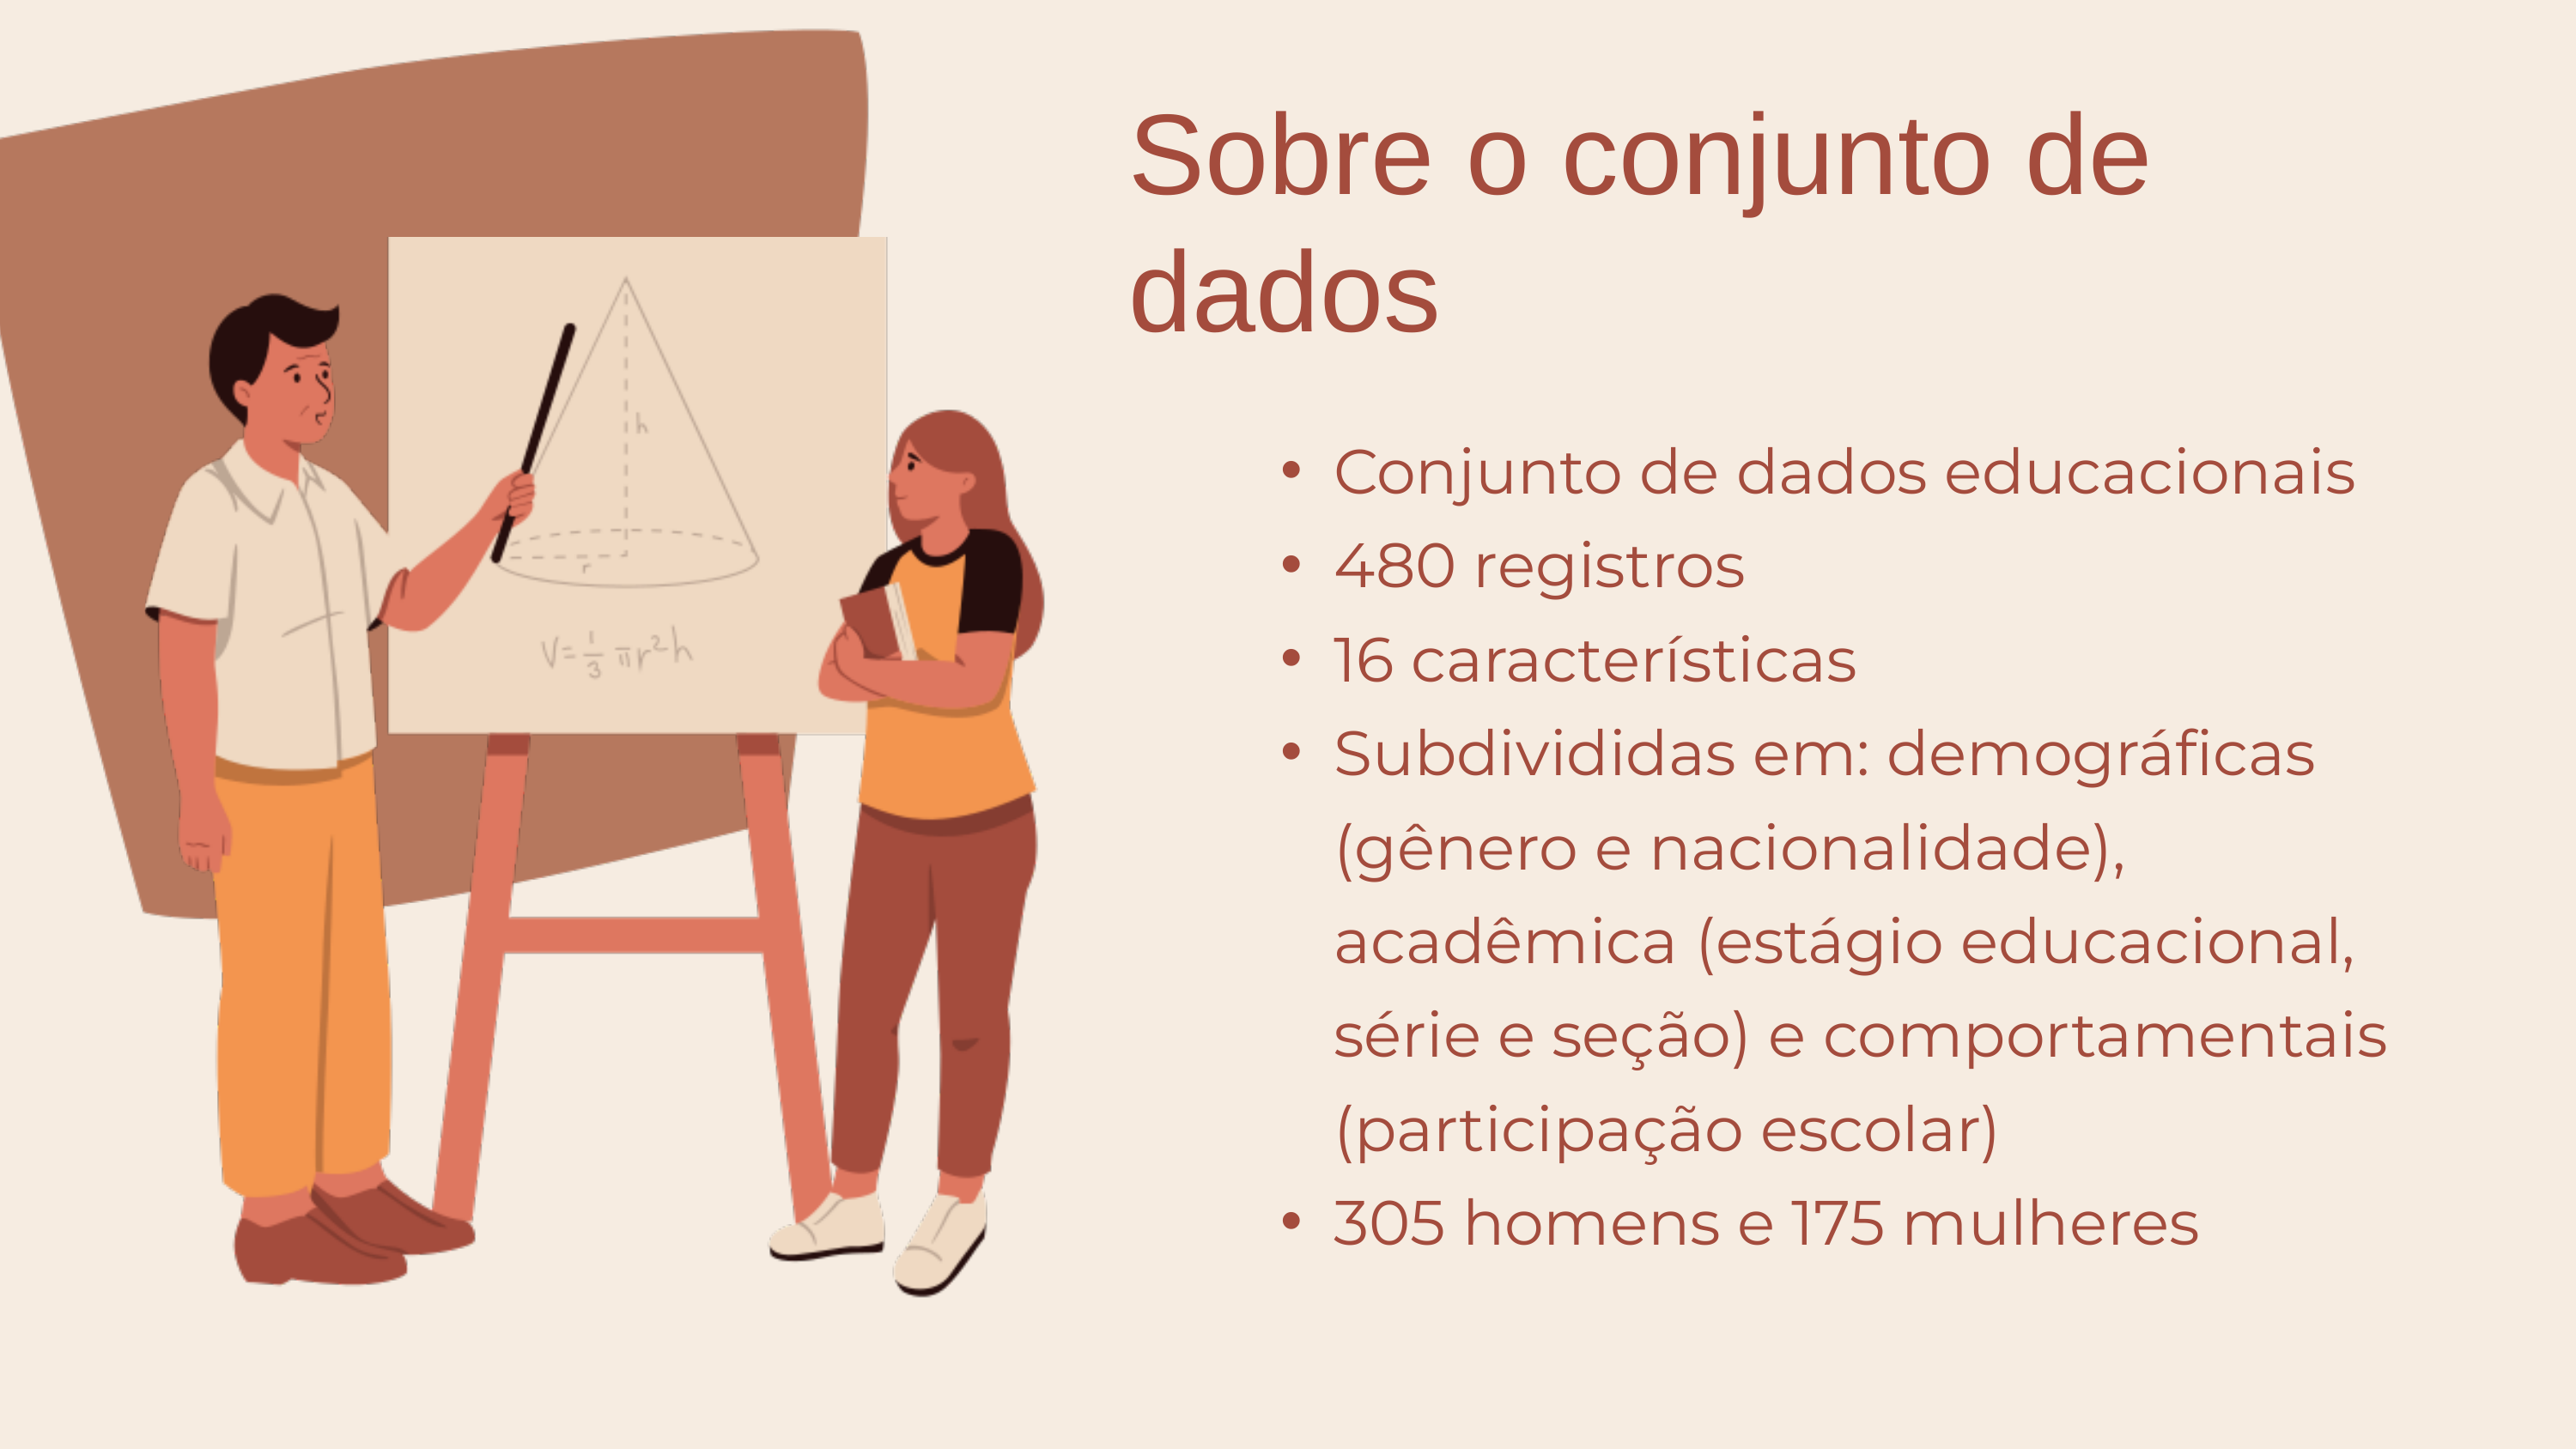

Sobre o conjunto de dados
Conjunto de dados educacionais
480 registros
16 características
Subdivididas em: demográficas (gênero e nacionalidade), acadêmica (estágio educacional, série e seção) e comportamentais (participação escolar)
305 homens e 175 mulheres